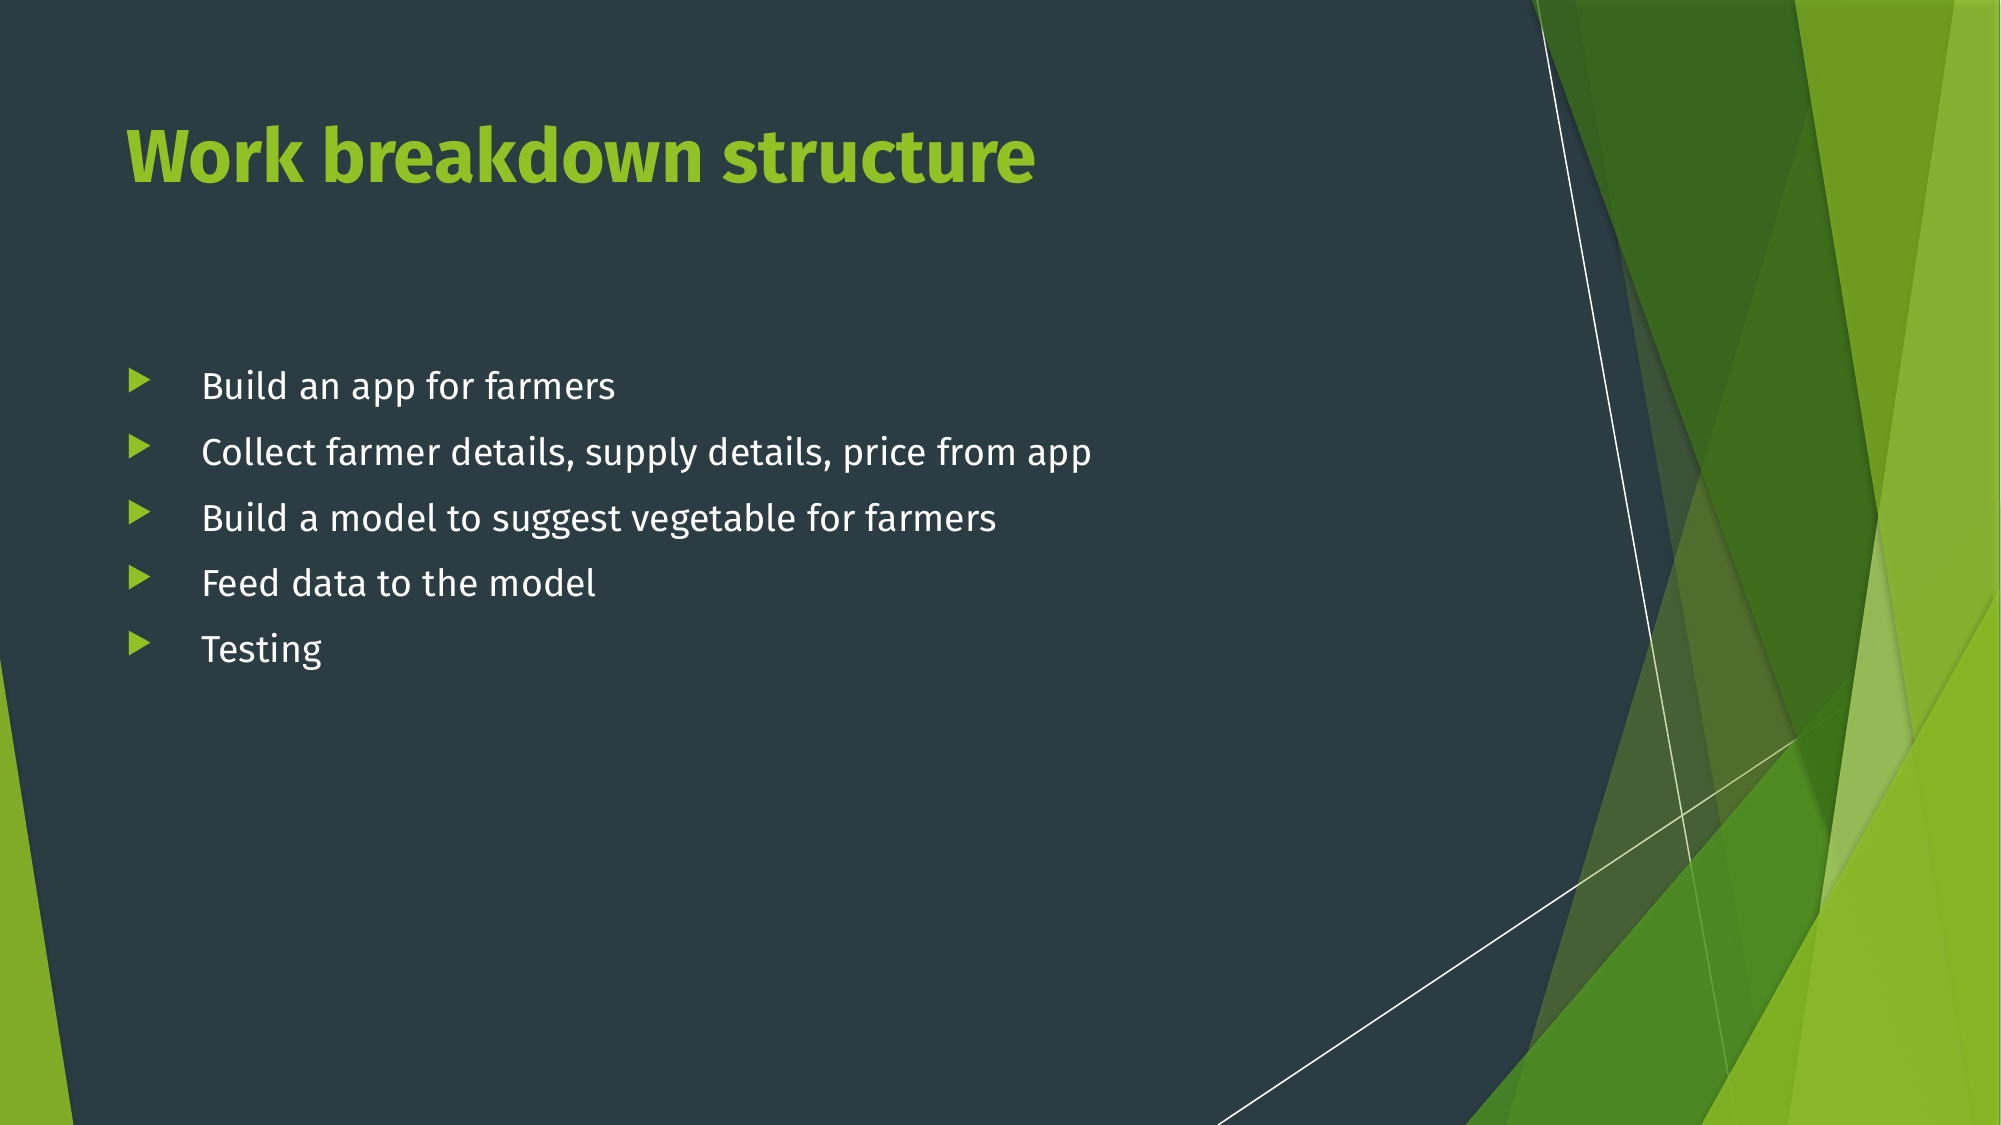

Work breakdown structure
Build an app for farmers
Collect farmer details, supply details, price from app
Build a model to suggest vegetable for farmers
Feed data to the model
Testing